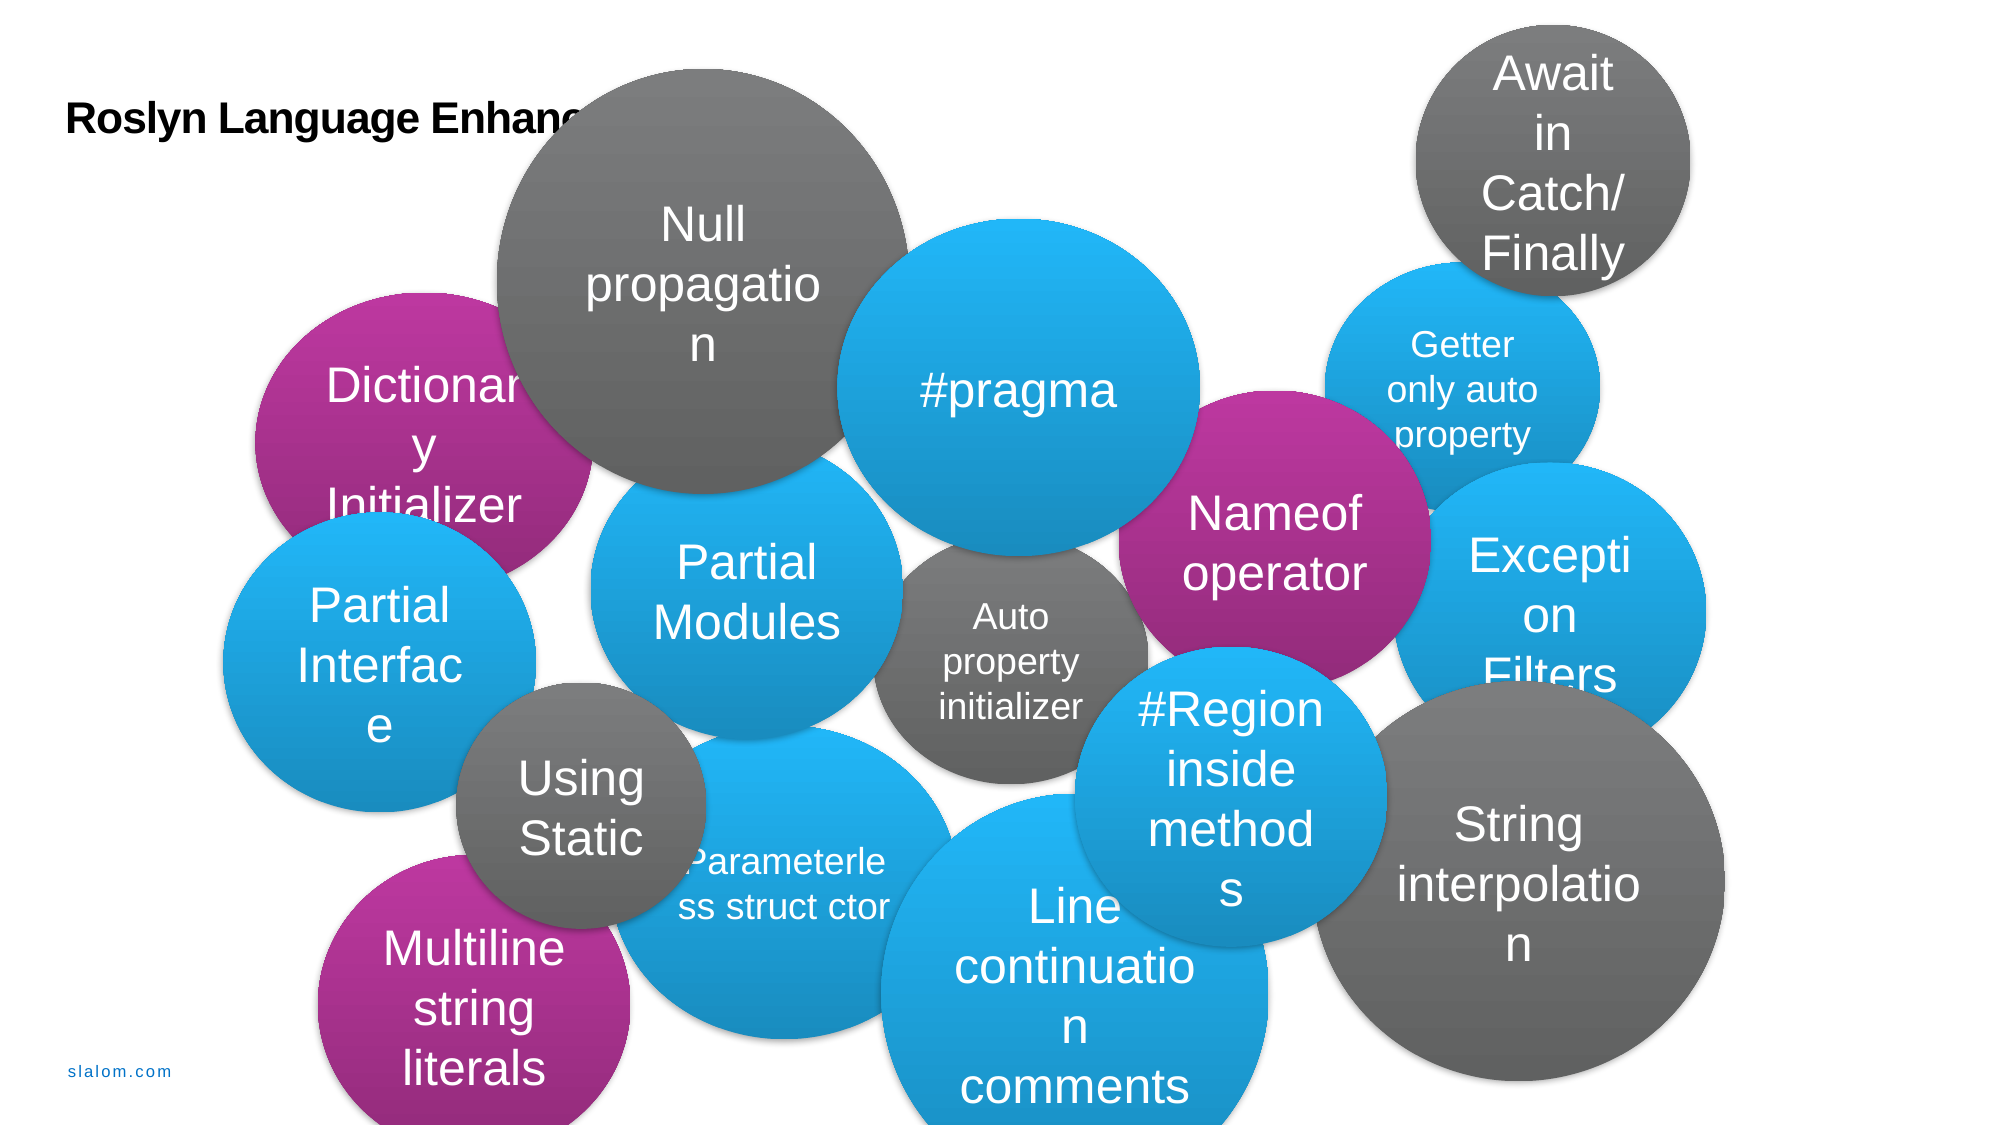

Await in Catch/ Finally
Null propagation
# Roslyn Language Enhancements
#pragma
Getter only auto property
Dictionary Initializer
Nameof operator
Partial Modules
Exception Filters
Partial Interface
Auto property initializer
#Region inside methods
String interpolation
Using Static
Parameterless struct ctor
Line continuation comments
Multiline string literals